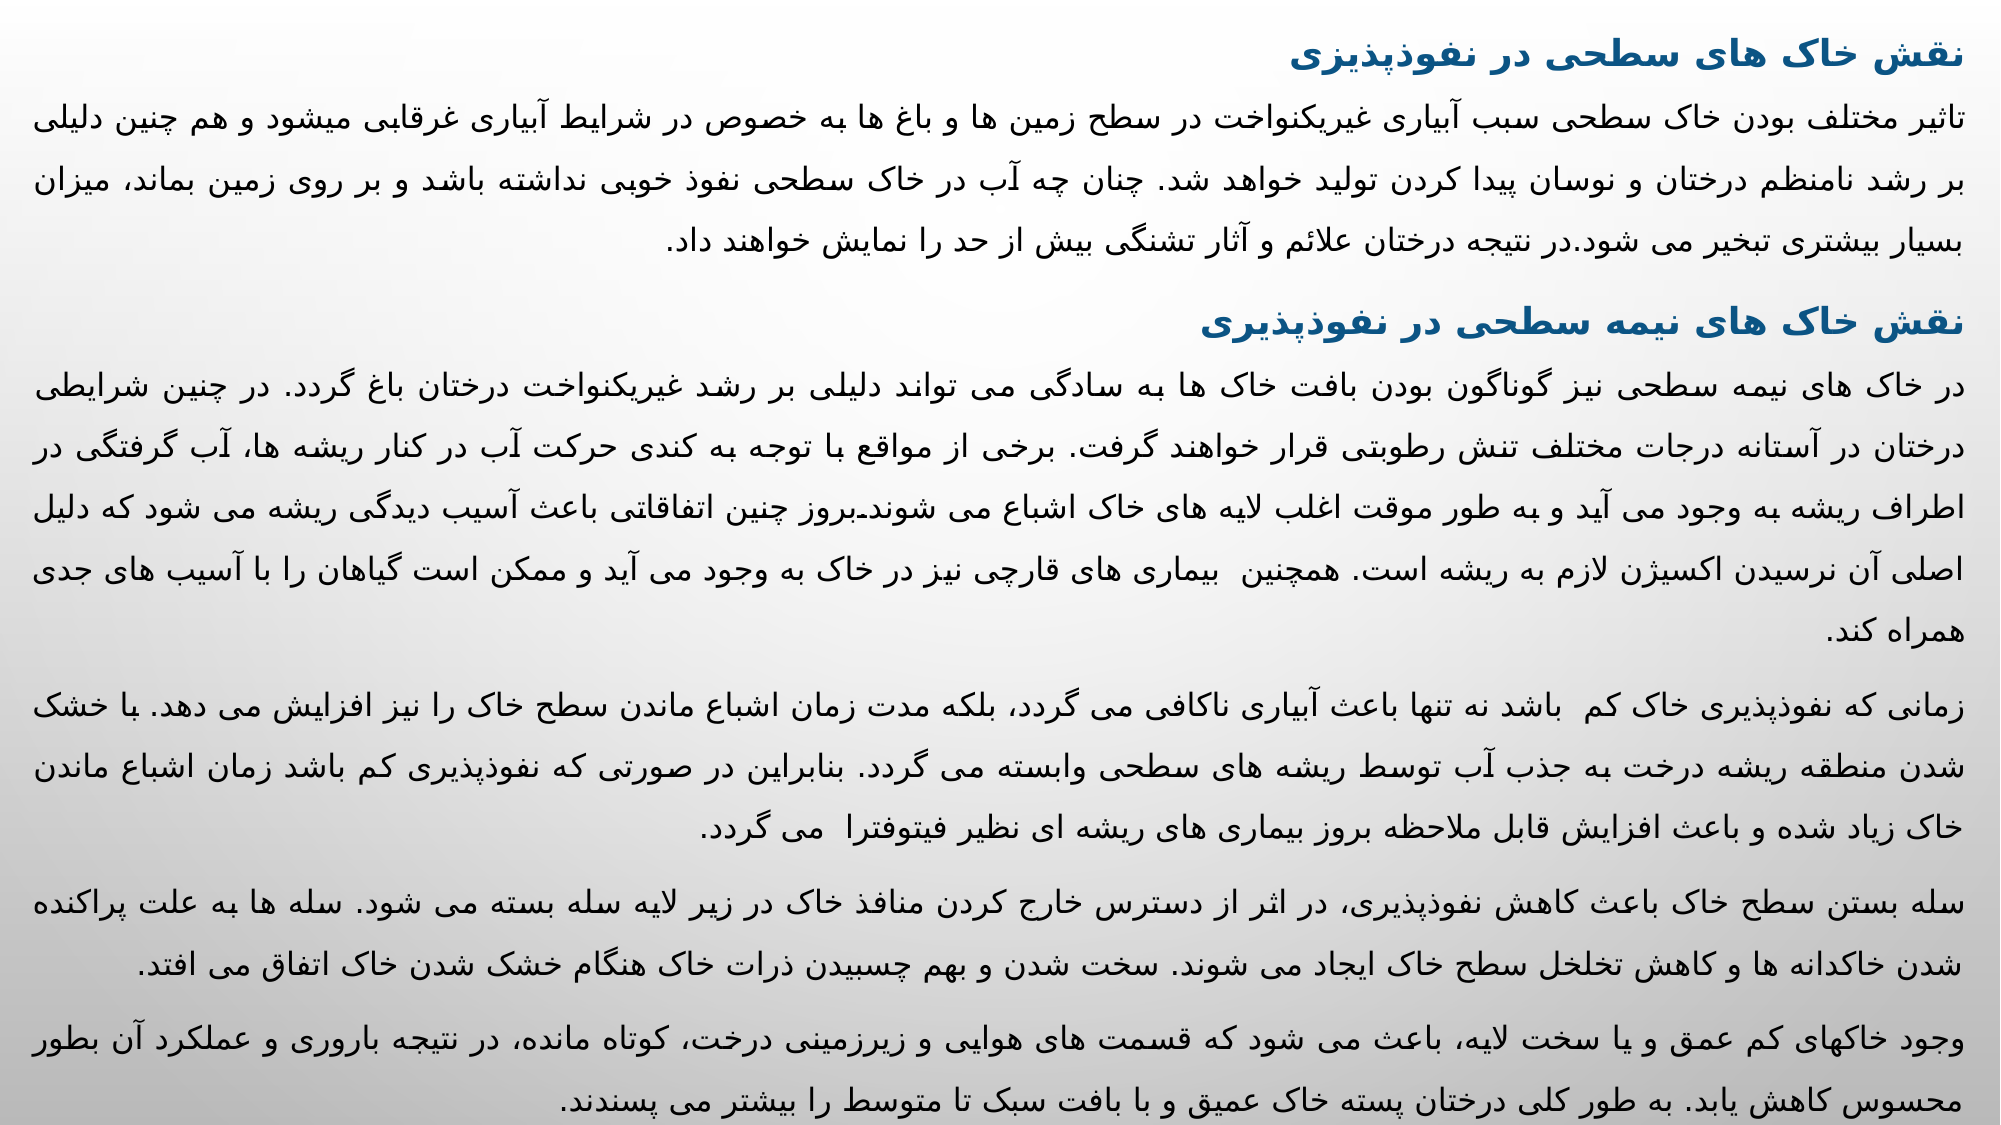

نقش خاک های سطحی در نفوذپذیزی
تاثیر مختلف بودن خاک سطحی سبب آبیاری غیریکنواخت در سطح زمین ها و باغ ها به خصوص در شرایط آبیاری غرقابی میشود و هم چنین دلیلی بر رشد نامنظم درختان و نوسان پیدا کردن تولید خواهد شد. چنان چه آب در خاک سطحی نفوذ خوبی نداشته باشد و بر روی زمین بماند، میزان بسیار بیشتری تبخیر می شود.در نتیجه درختان علائم و آثار تشنگی بیش از حد را نمایش خواهند داد.
نقش خاک های نیمه سطحی در نفوذپذیری
در خاک های نیمه سطحی نیز گوناگون بودن بافت خاک ها به سادگی می تواند دلیلی بر رشد غیریکنواخت درختان باغ گردد. در چنین شرایطی درختان در آستانه درجات مختلف تنش رطوبتی قرار خواهند گرفت. برخی از مواقع با توجه به کندی حرکت آب در کنار ریشه ها، آب گرفتگی در اطراف ریشه به وجود می آید و به طور موقت اغلب لایه های خاک اشباع می شوند.بروز چنین اتفاقاتی باعث آسیب دیدگی ریشه می شود که دلیل اصلی آن نرسیدن اکسیژن لازم به ریشه است. همچنین  بیماری های قارچی نیز در خاک به وجود می آید و ممکن است گیاهان را با آسیب های جدی همراه کند.
زمانی که نفوذپذیری خاک کم  باشد نه تنها باعث آبیاری ناکافی می گردد، بلکه مدت زمان اشباع ماندن سطح خاک را نیز افزایش می دهد. با خشک شدن منطقه ریشه درخت به جذب آب توسط ریشه های سطحی وابسته می گردد. بنابراین در صورتی که نفوذپذیری کم باشد زمان اشباع ماندن خاک زیاد شده و باعث افزایش قابل ملاحظه بروز بیماری های ریشه ای نظير فيتوفترا  می گردد.
سله بستن سطح خاک باعث کاهش نفوذپذیری، در اثر از دسترس خارج کردن منافذ خاک در زیر لایه سله بسته می شود. سله ها به علت پراکنده شدن خاکدانه ها و کاهش تخلخل سطح خاک ایجاد می شوند. سخت شدن و بهم چسبیدن ذرات خاک هنگام خشک شدن خاک اتفاق می افتد.
وجود خاکهای کم عمق و یا سخت لایه، باعث می شود که قسمت های هوایی و زیرزمینی درخت، کوتاه مانده، در نتیجه باروری و عملکرد آن بطور محسوس کاهش یابد. به طور کلی درختان پسته خاک عمیق و با بافت سبک تا متوسط را بیشتر می پسندند.